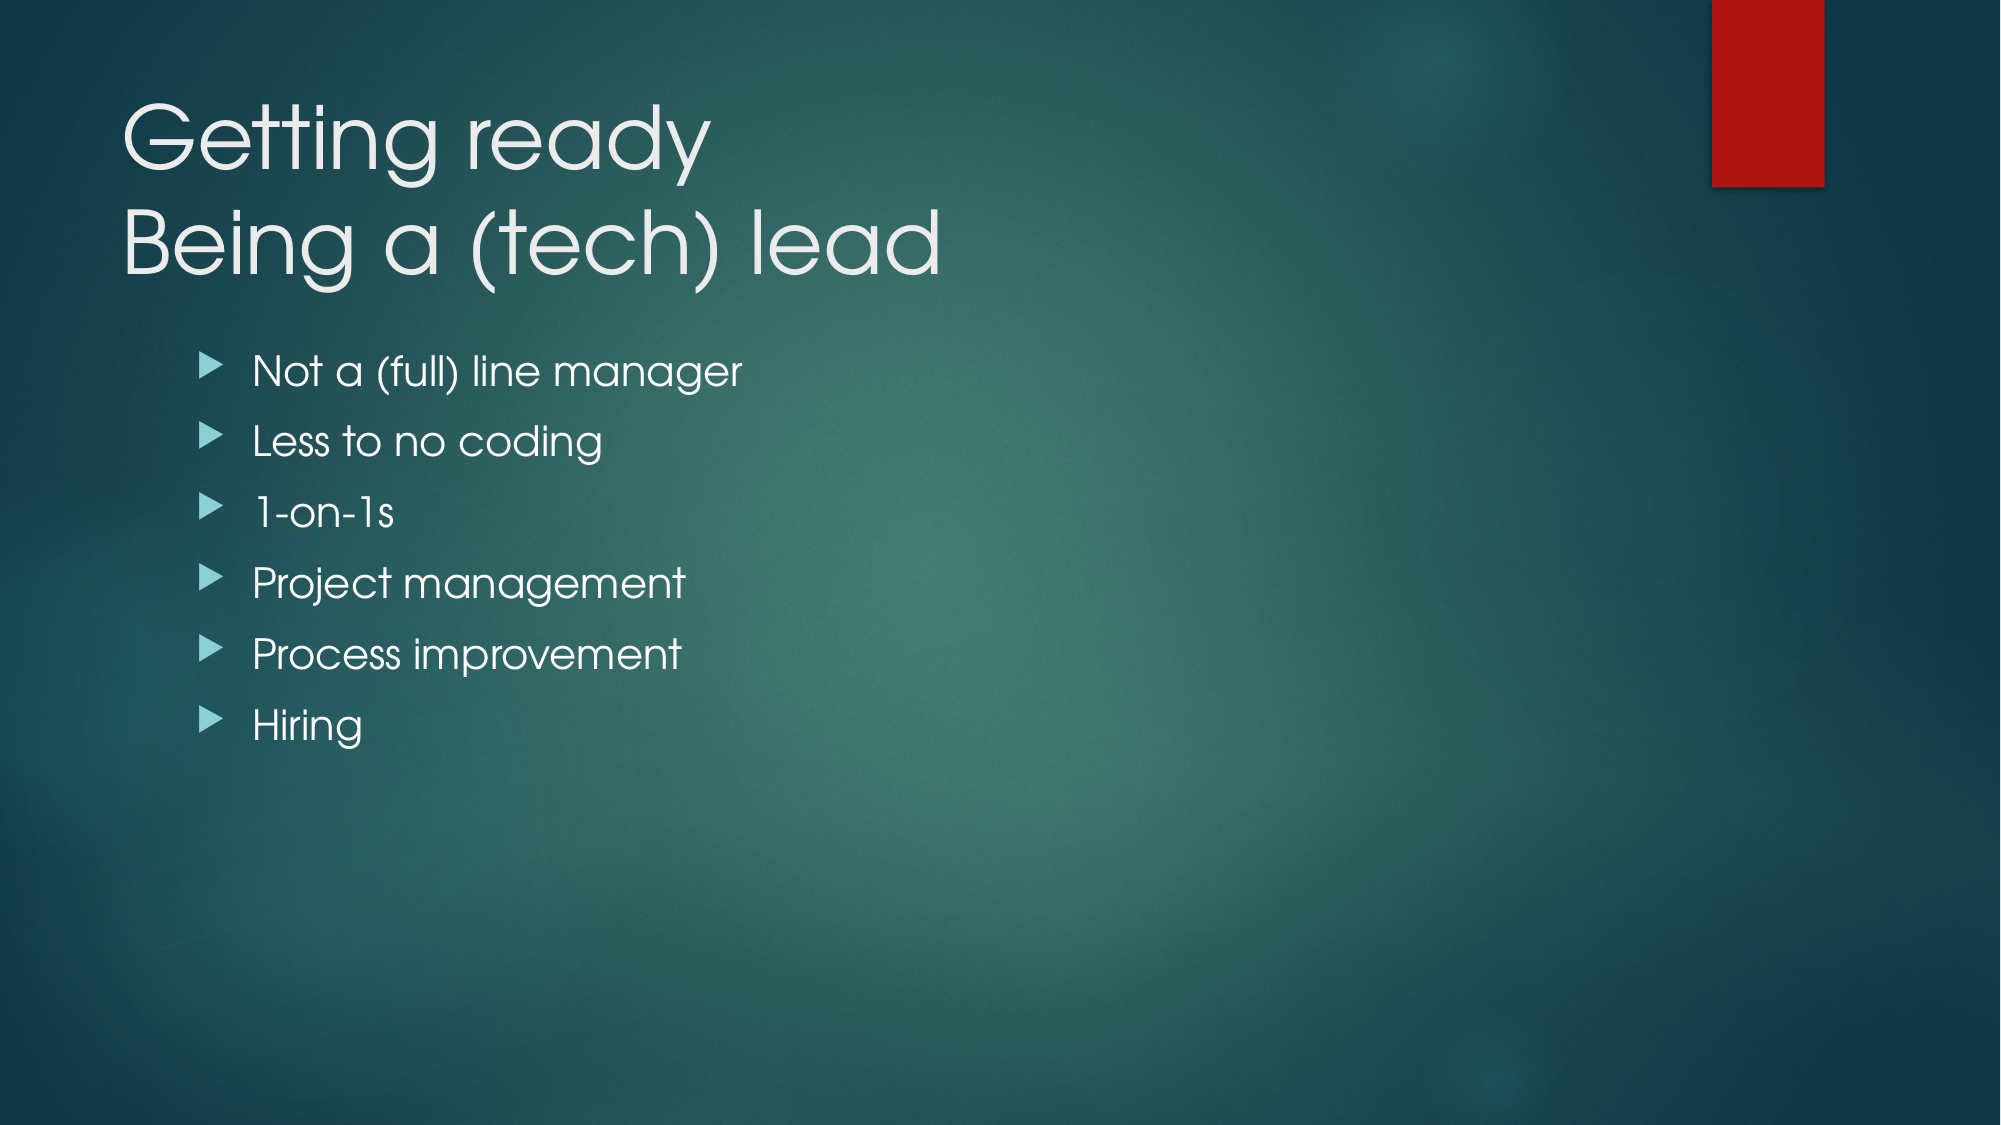

# Getting ready Being a (tech) lead
Not a (full) line manager
Less to no coding
1-on-1s
Project management
Process improvement
Hiring